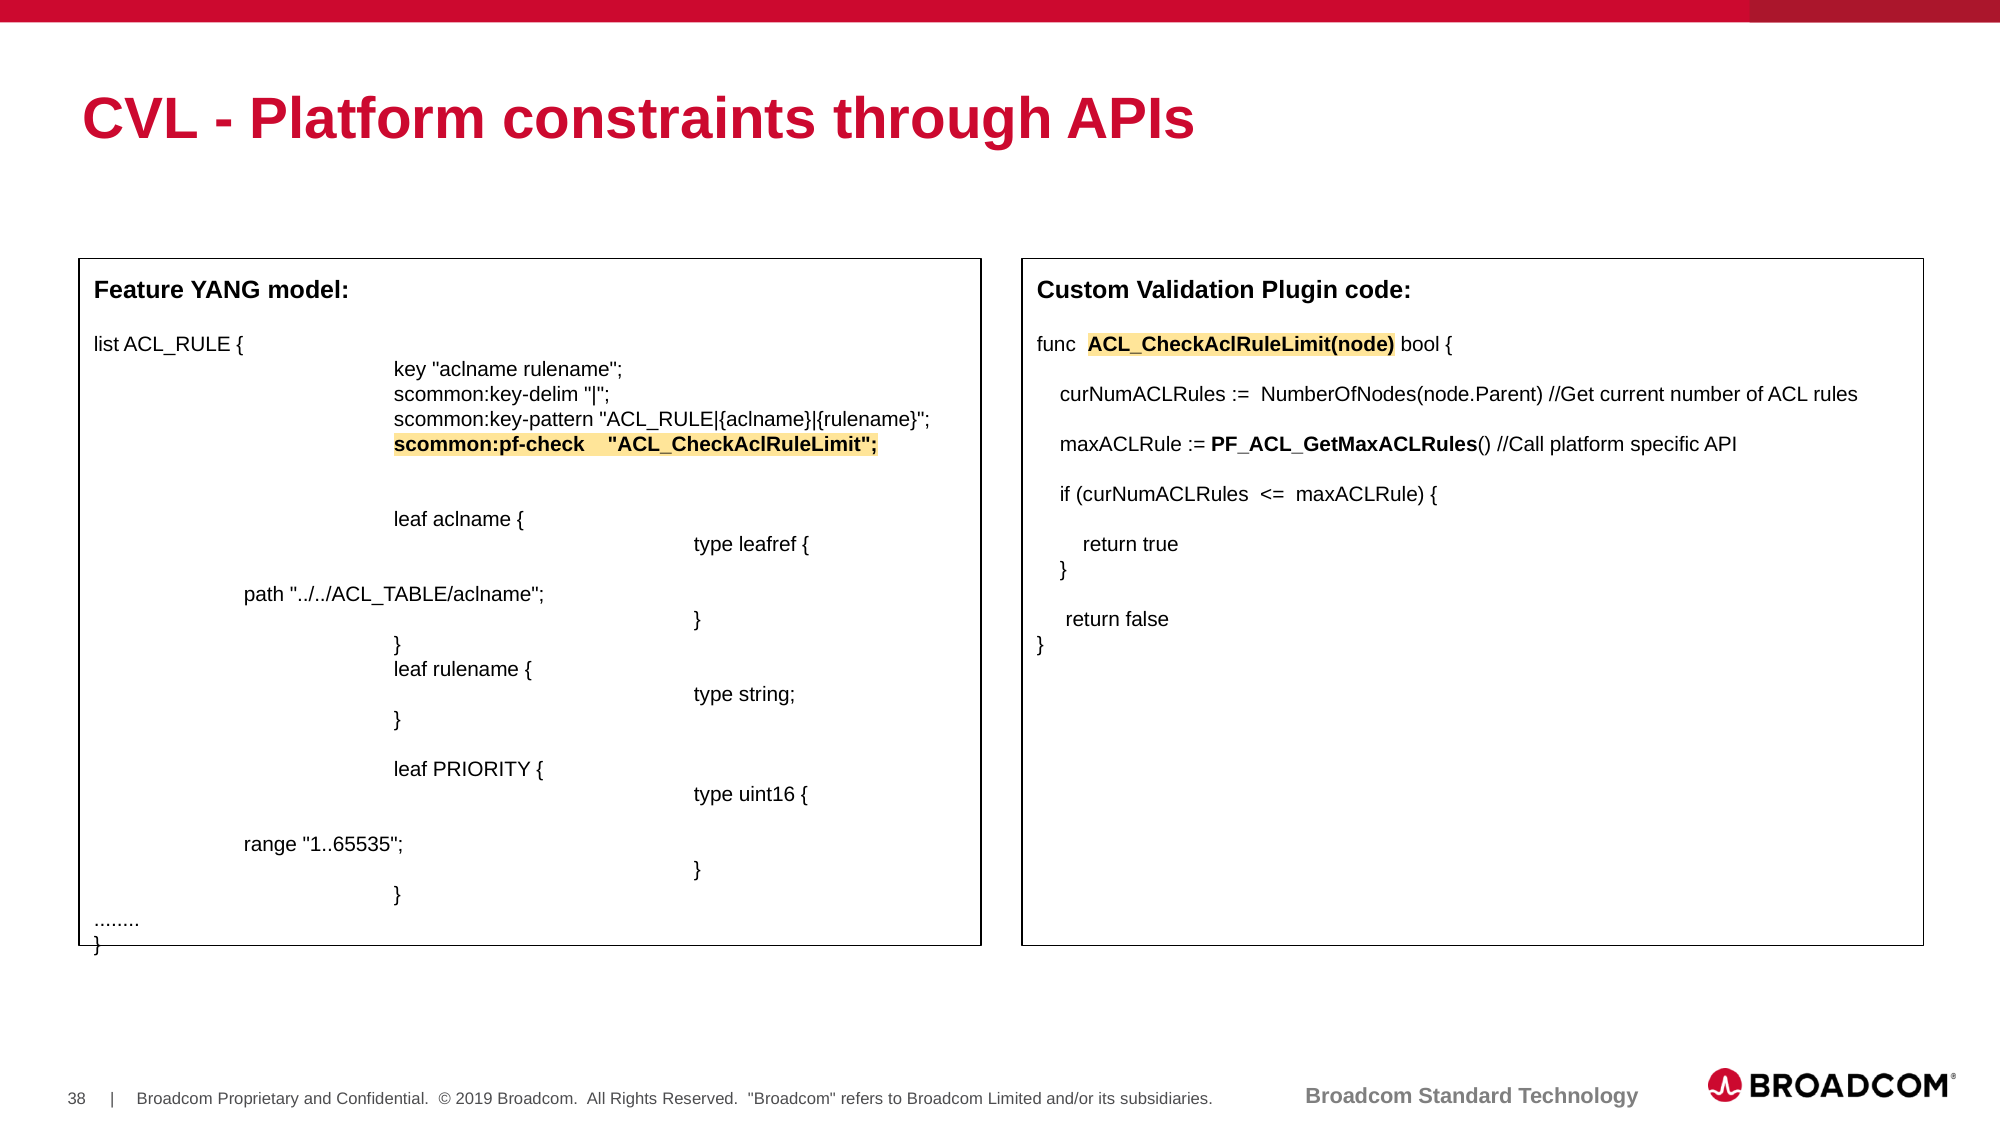

# CVL - Platform constraints through APIs
Feature YANG model:

list ACL_RULE {
		key "aclname rulename";
		scommon:key-delim "|";
		scommon:key-pattern "ACL_RULE|{aclname}|{rulename}";
 		scommon:pf-check    "ACL_CheckAclRuleLimit";

		leaf aclname {
				type leafref {
						path "../../ACL_TABLE/aclname";
				}
		}
		leaf rulename {
				type string;
		}

		leaf PRIORITY {
				type uint16 {
						range "1..65535";
				}
		}
........
}

Custom Validation Plugin code:

func  ACL_CheckAclRuleLimit(node) bool {

    curNumACLRules :=  NumberOfNodes(node.Parent) //Get current number of ACL rules

    maxACLRule := PF_ACL_GetMaxACLRules() //Call platform specific API

    if (curNumACLRules  <=  maxACLRule) {

        return true
    }

     return false
}